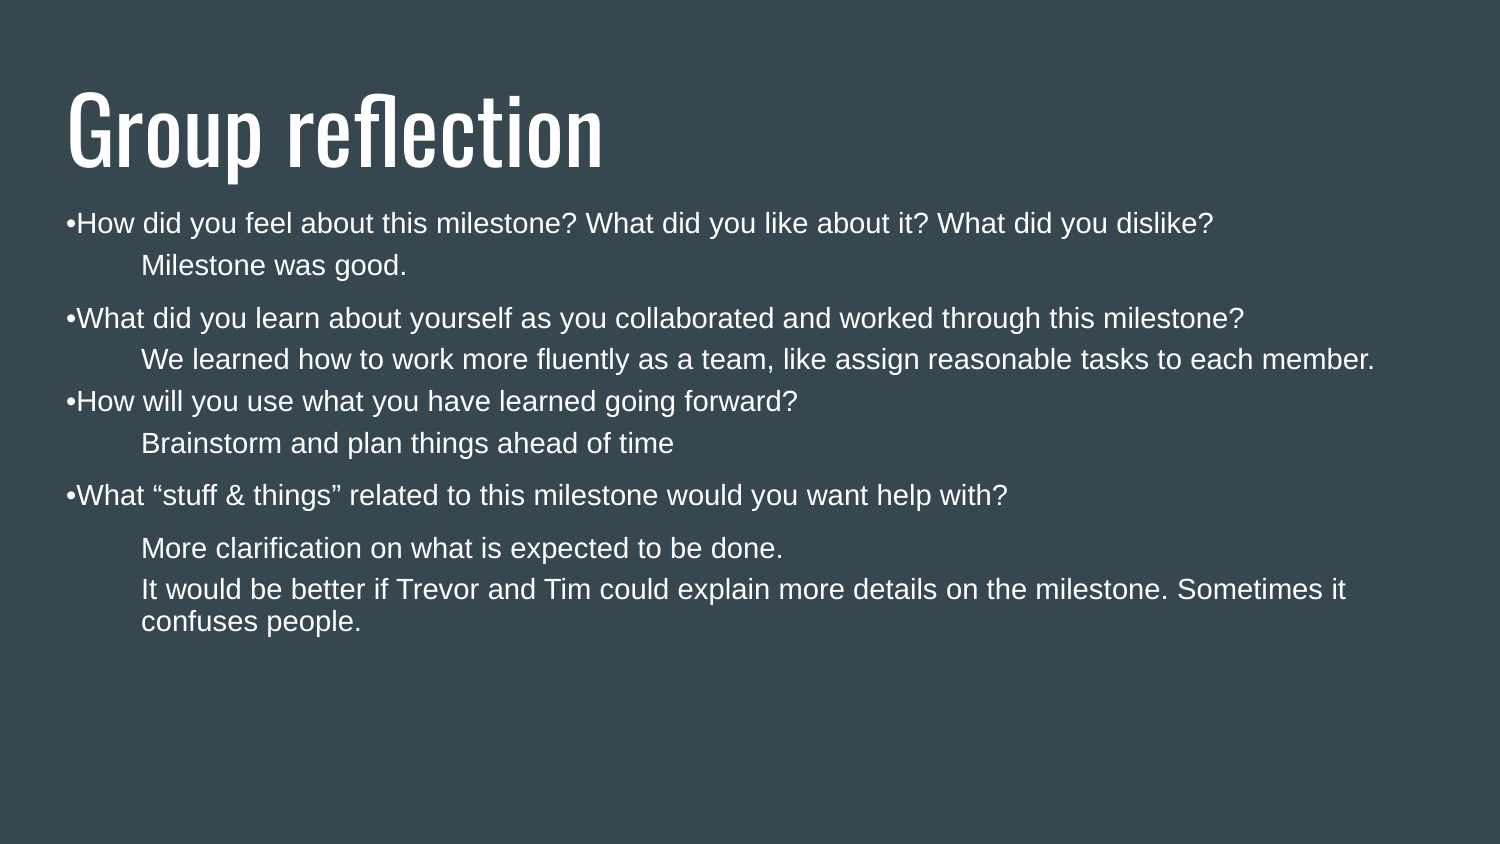

# Group reflection
•How did you feel about this milestone? What did you like about it? What did you dislike?
Milestone was good.
•What did you learn about yourself as you collaborated and worked through this milestone?
We learned how to work more fluently as a team, like assign reasonable tasks to each member.
•How will you use what you have learned going forward?
Brainstorm and plan things ahead of time
•What “stuff & things” related to this milestone would you want help with?
More clarification on what is expected to be done.
It would be better if Trevor and Tim could explain more details on the milestone. Sometimes it confuses people.